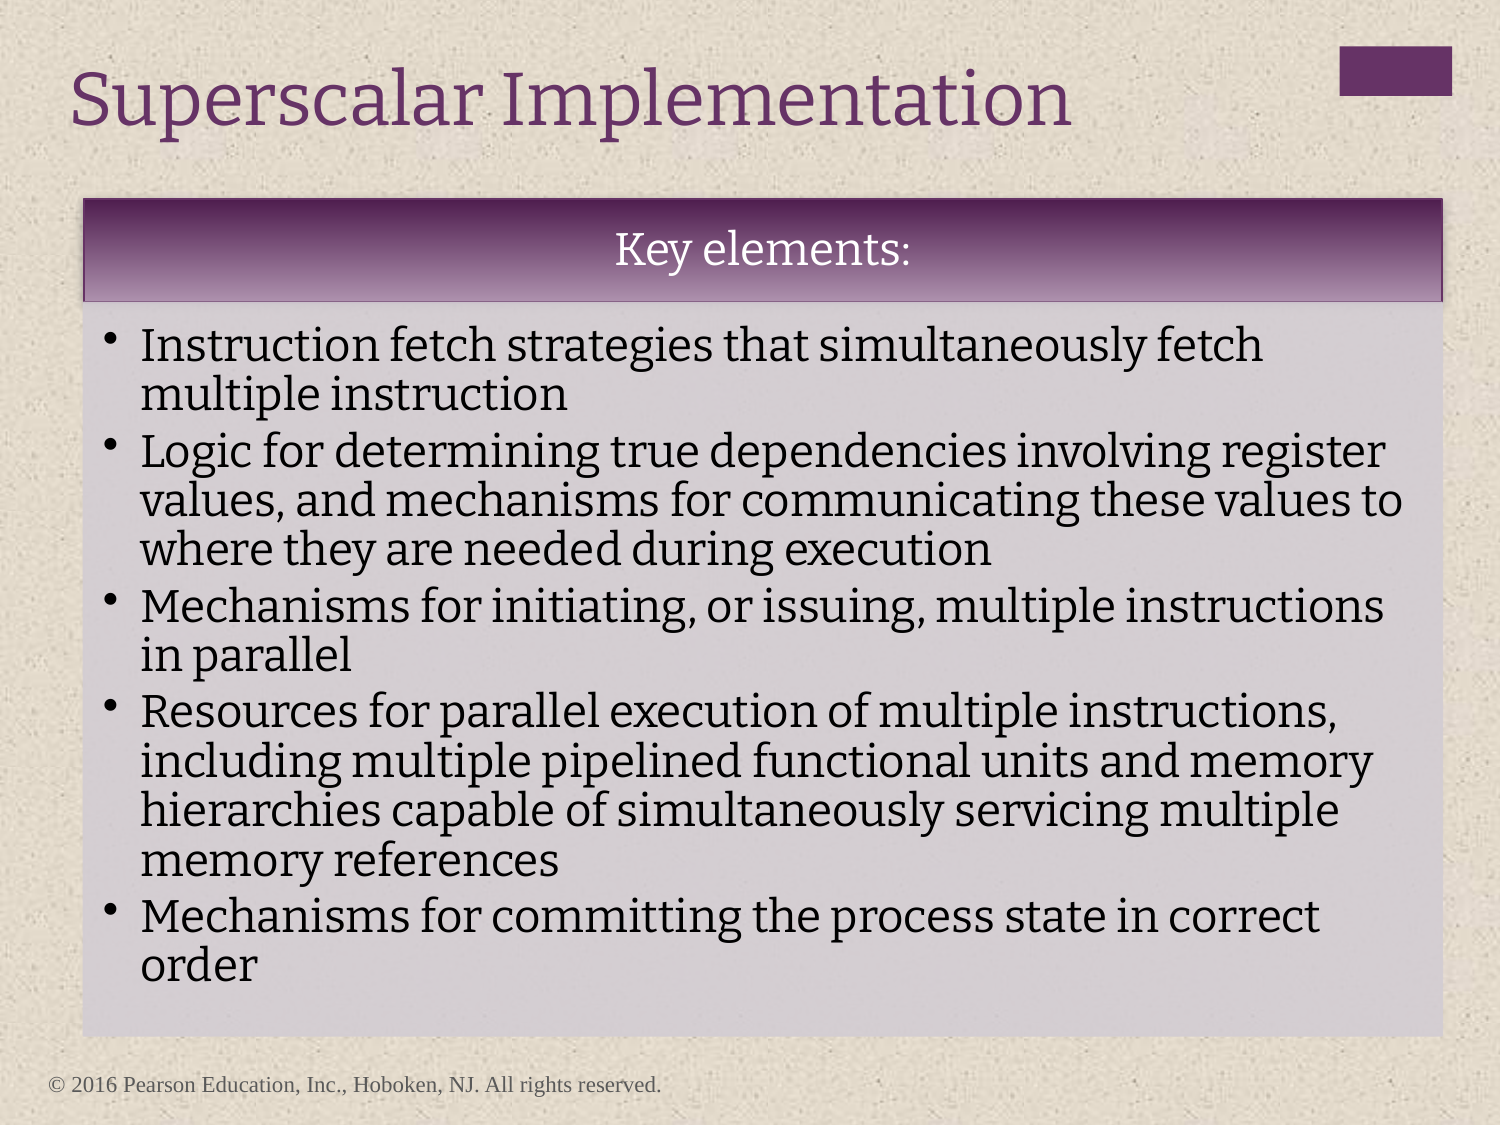

Superscalar Implementation
Key elements:
Instruction fetch strategies that simultaneously fetch multiple instruction
Logic for determining true dependencies involving register values, and mechanisms for communicating these values to where they are needed during execution
Mechanisms for initiating, or issuing, multiple instructions in parallel
Resources for parallel execution of multiple instructions, including multiple pipelined functional units and memory hierarchies capable of simultaneously servicing multiple memory references
Mechanisms for committing the process state in correct order
© 2016 Pearson Education, Inc., Hoboken, NJ. All rights reserved.